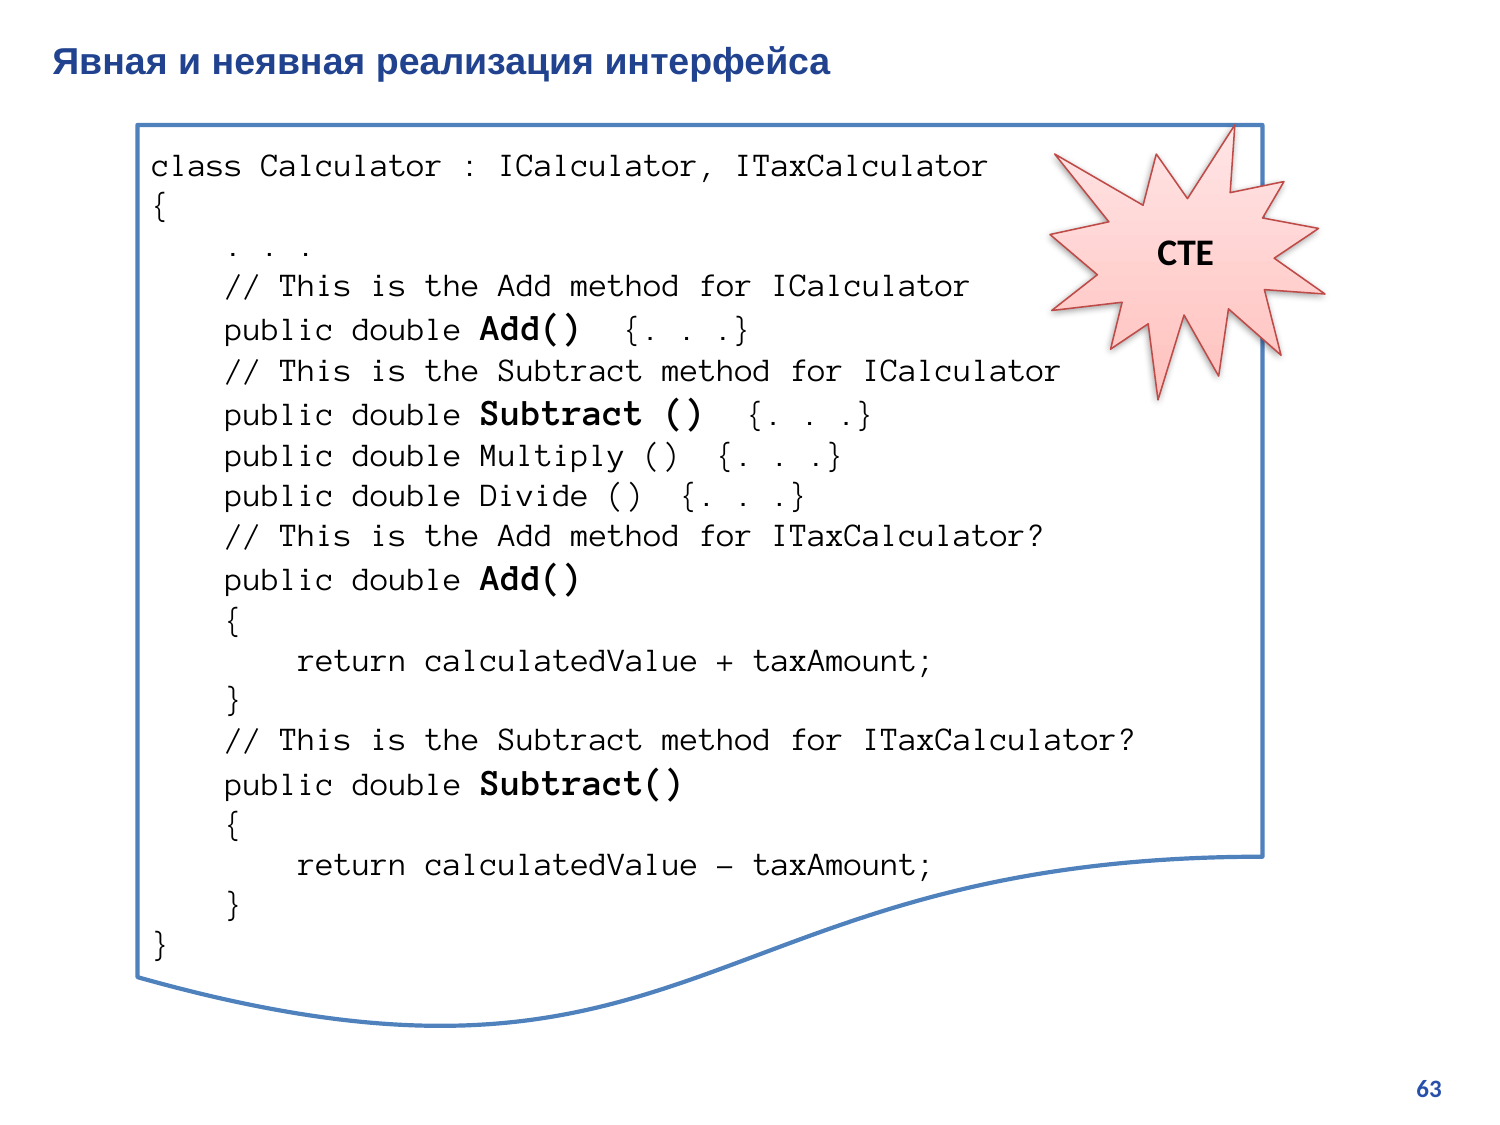

# Явная и неявная реализация интерфейса
CTE

class Calculator : ICalculator, ITaxCalculator
{
    . . .
    // This is the Add method for ICalculator
    public double Add()  {. . .}
    // This is the Subtract method for ICalculator
    public double Subtract ()  {. . .}
    public double Multiply ()  {. . .}
    public double Divide ()  {. . .}
    // This is the Add method for ITaxCalculator?
    public double Add()
    {
        return calculatedValue + taxAmount;
    }
    // This is the Subtract method for ITaxCalculator?
    public double Subtract()
    {
        return calculatedValue - taxAmount;
    }
}